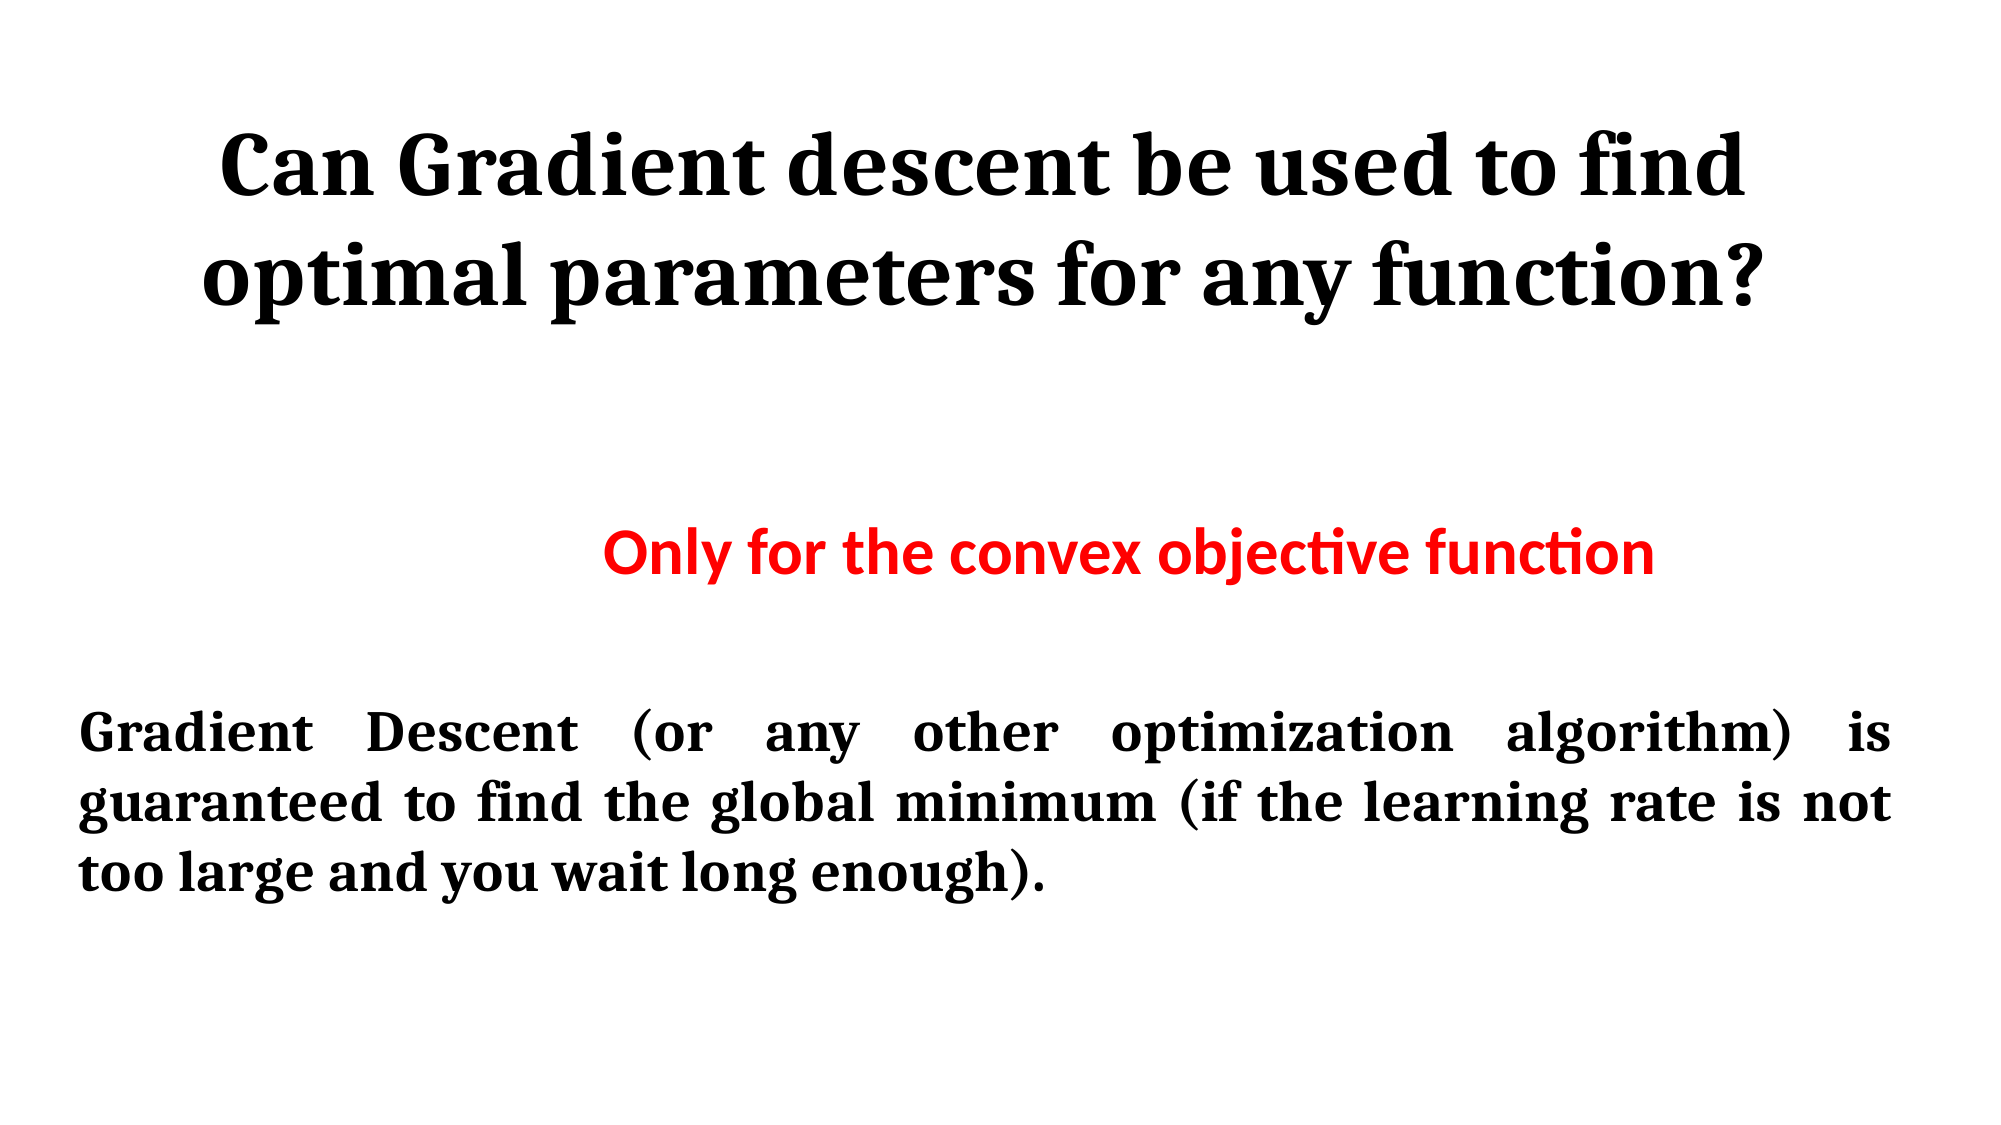

Can Gradient descent be used to find
optimal parameters for any function?

			Only for the convex objective function

Gradient Descent (or any other optimization algorithm) is guaranteed to find the global minimum (if the learning rate is not too large and you wait long enough).